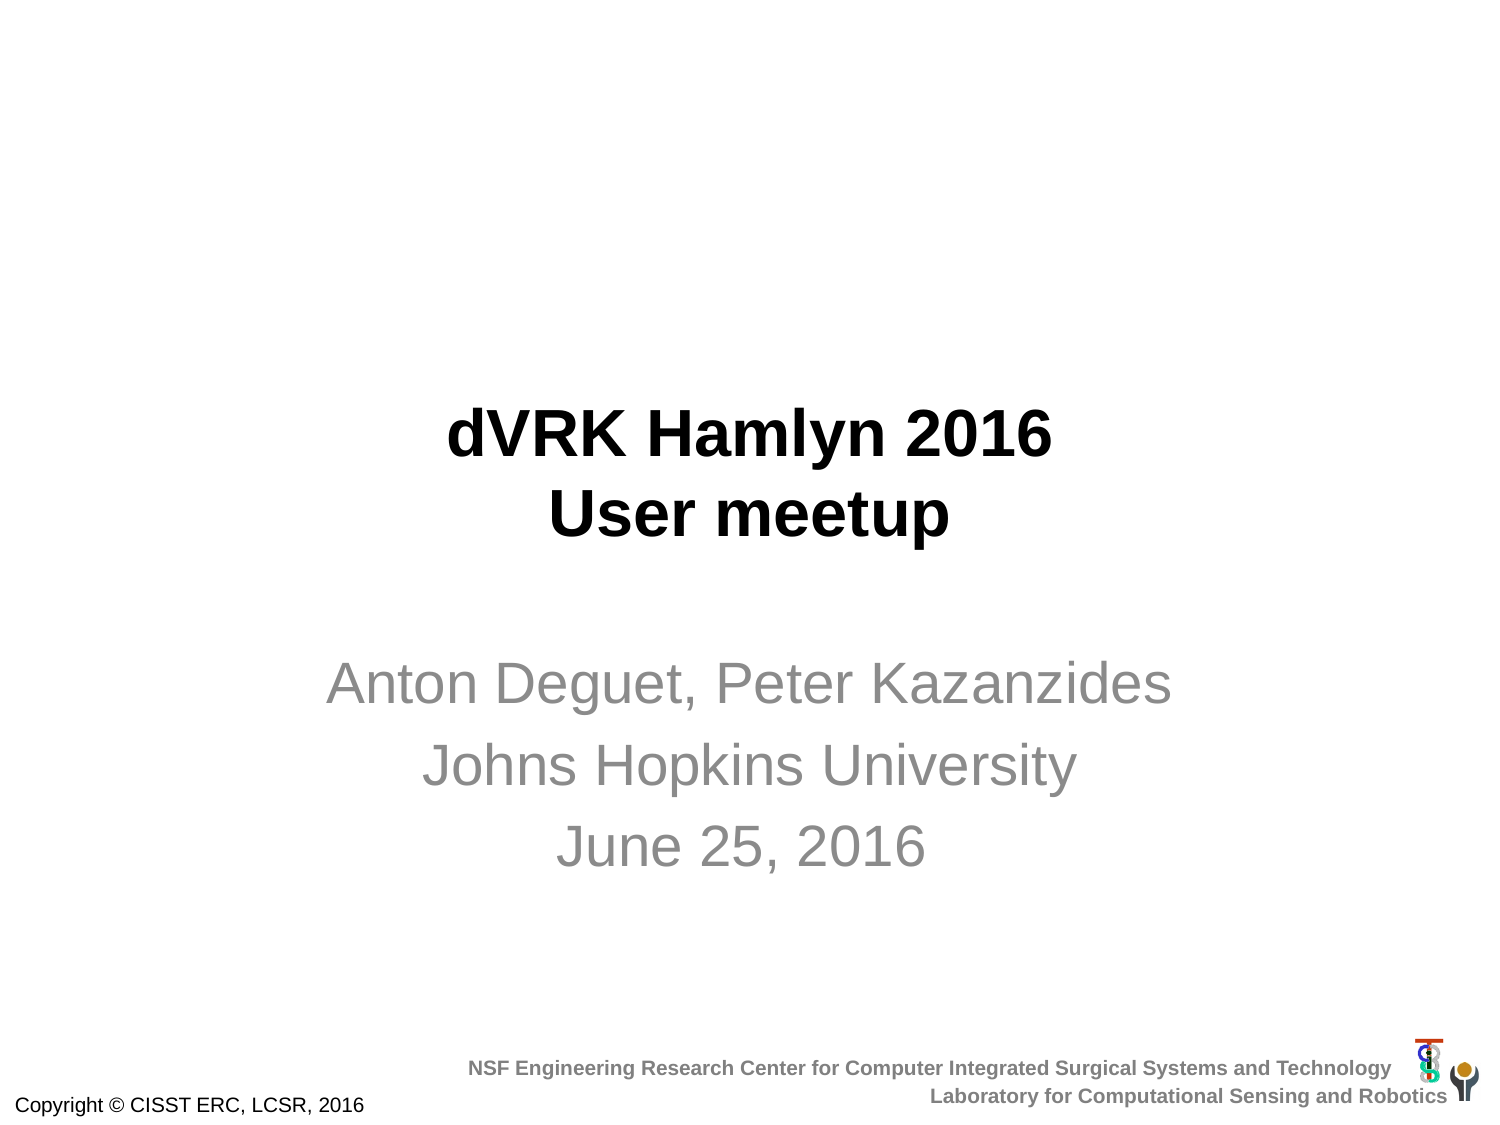

# dVRK Hamlyn 2016 User meetup
Anton Deguet, Peter Kazanzides
Johns Hopkins University
June 25, 2016